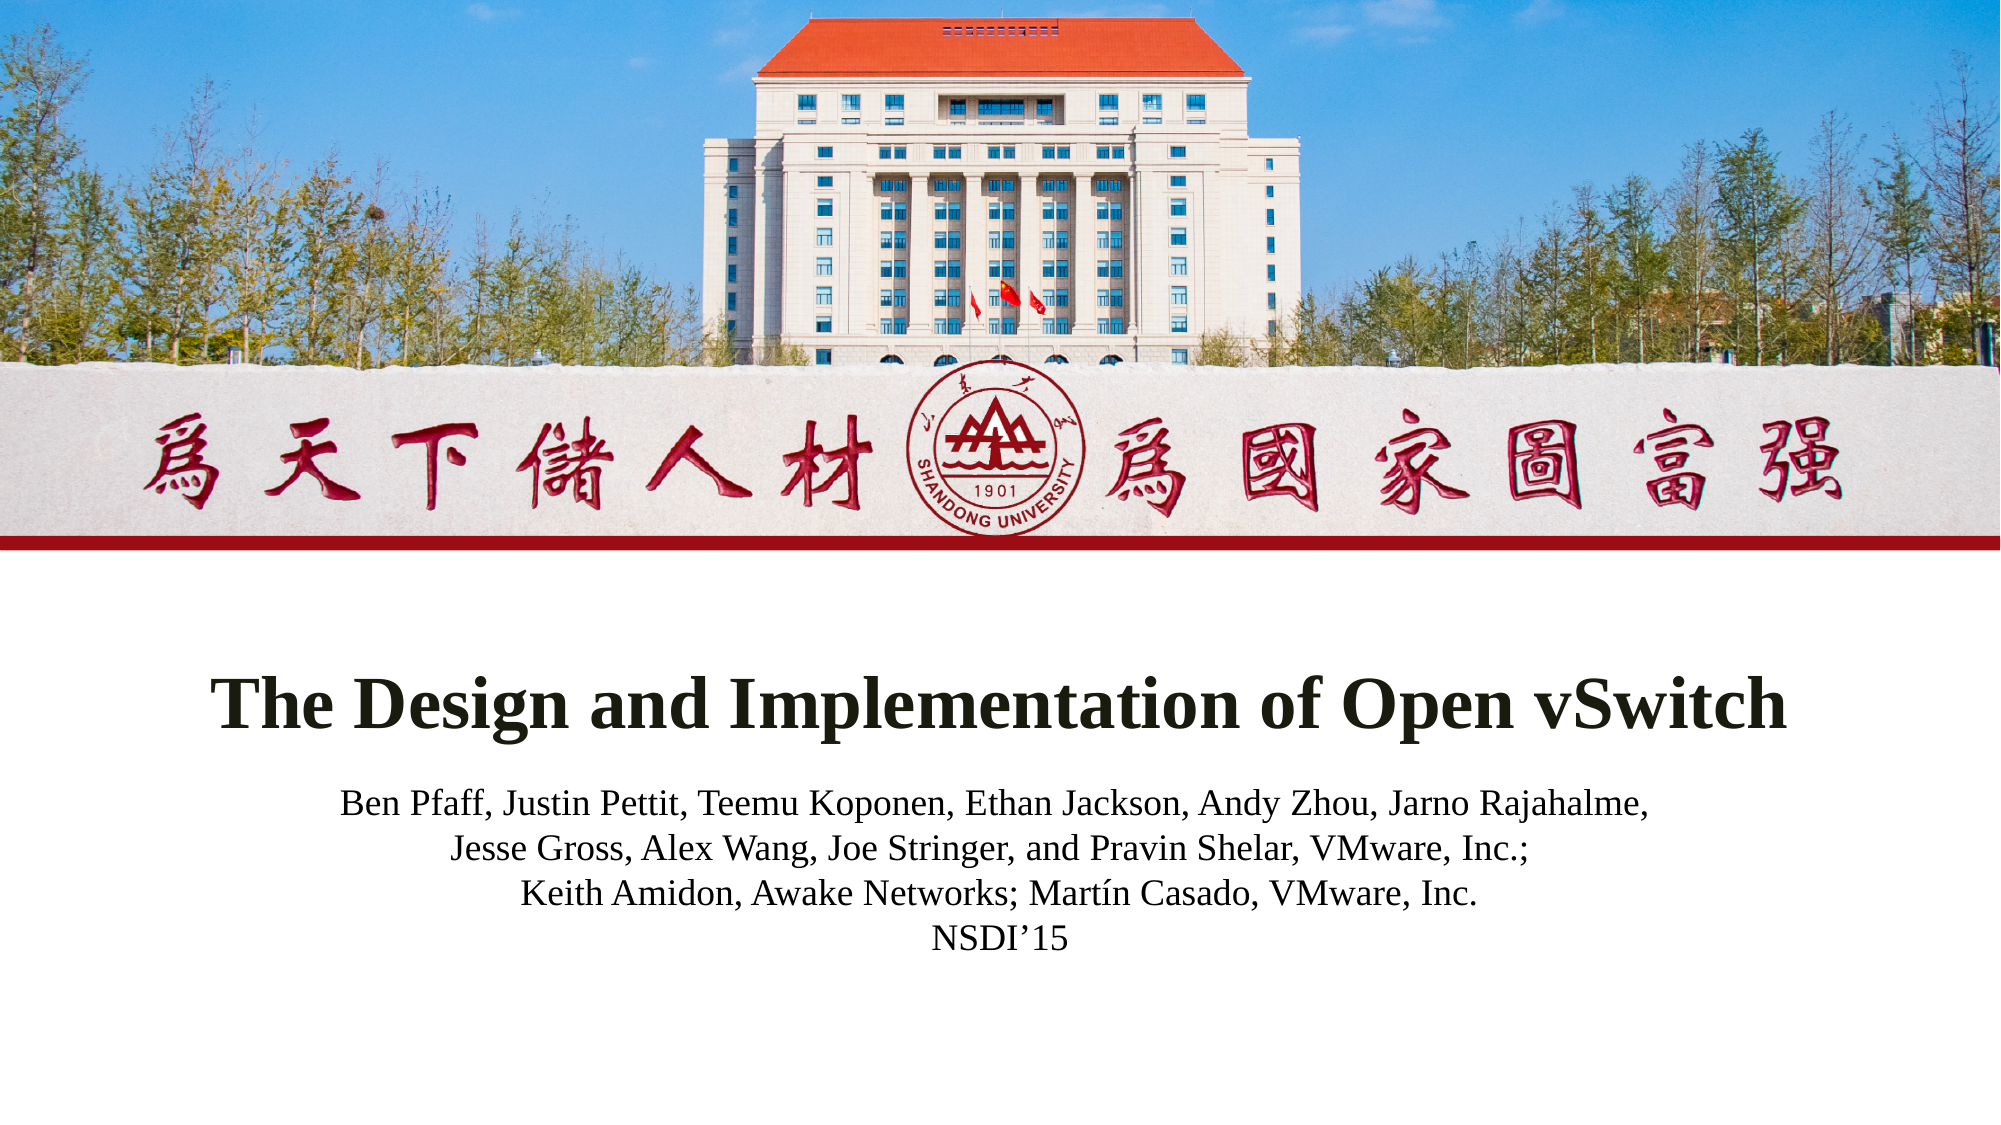

The Design and Implementation of Open vSwitch

Ben Pfaff, Justin Pettit, Teemu Koponen, Ethan Jackson, Andy Zhou, Jarno Rajahalme,
Jesse Gross, Alex Wang, Joe Stringer, and Pravin Shelar, VMware, Inc.;
Keith Amidon, Awake Networks; Martín Casado, VMware, Inc.
NSDI’15